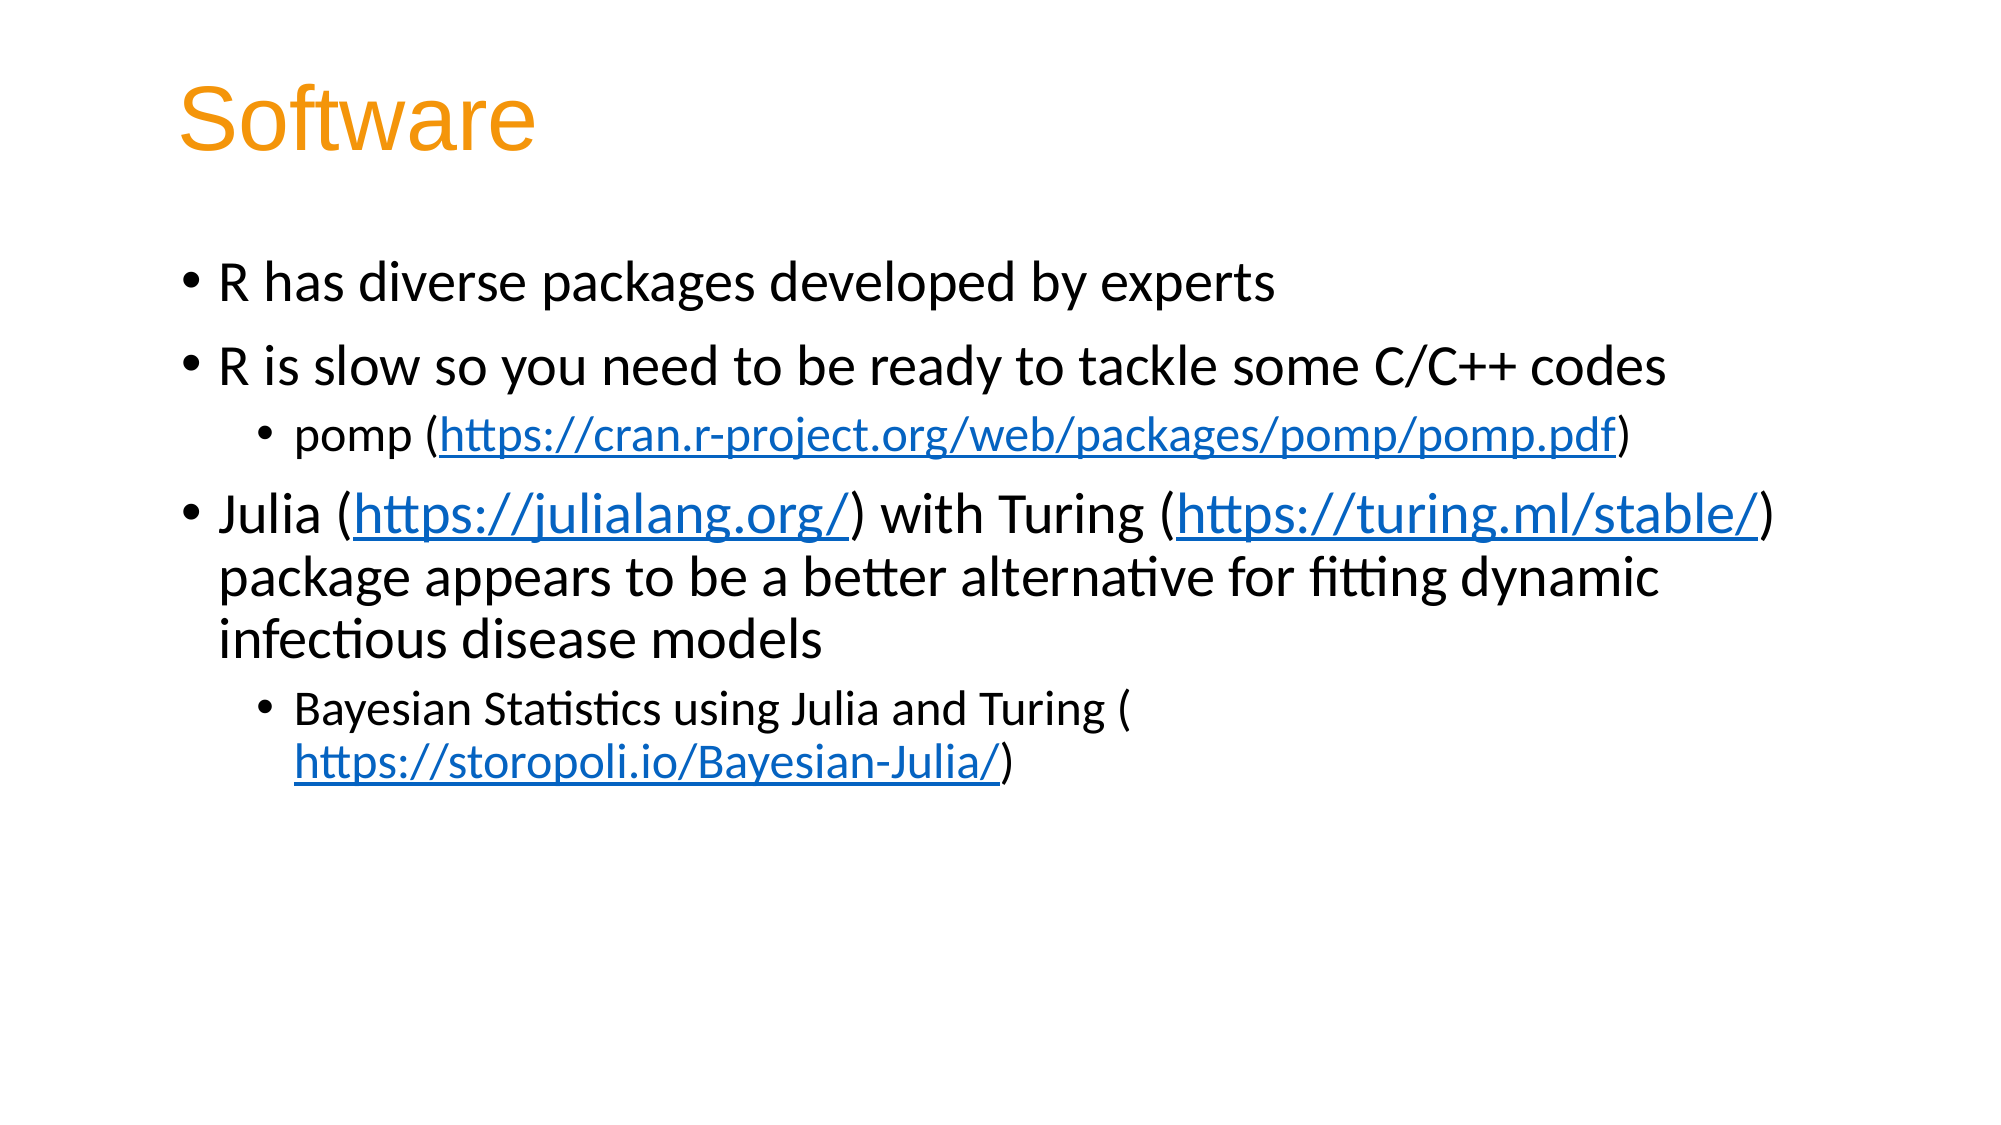

Software
R has diverse packages developed by experts
R is slow so you need to be ready to tackle some C/C++ codes
pomp (https://cran.r-project.org/web/packages/pomp/pomp.pdf)
Julia (https://julialang.org/) with Turing (https://turing.ml/stable/) package appears to be a better alternative for fitting dynamic infectious disease models
Bayesian Statistics using Julia and Turing (https://storopoli.io/Bayesian-Julia/)